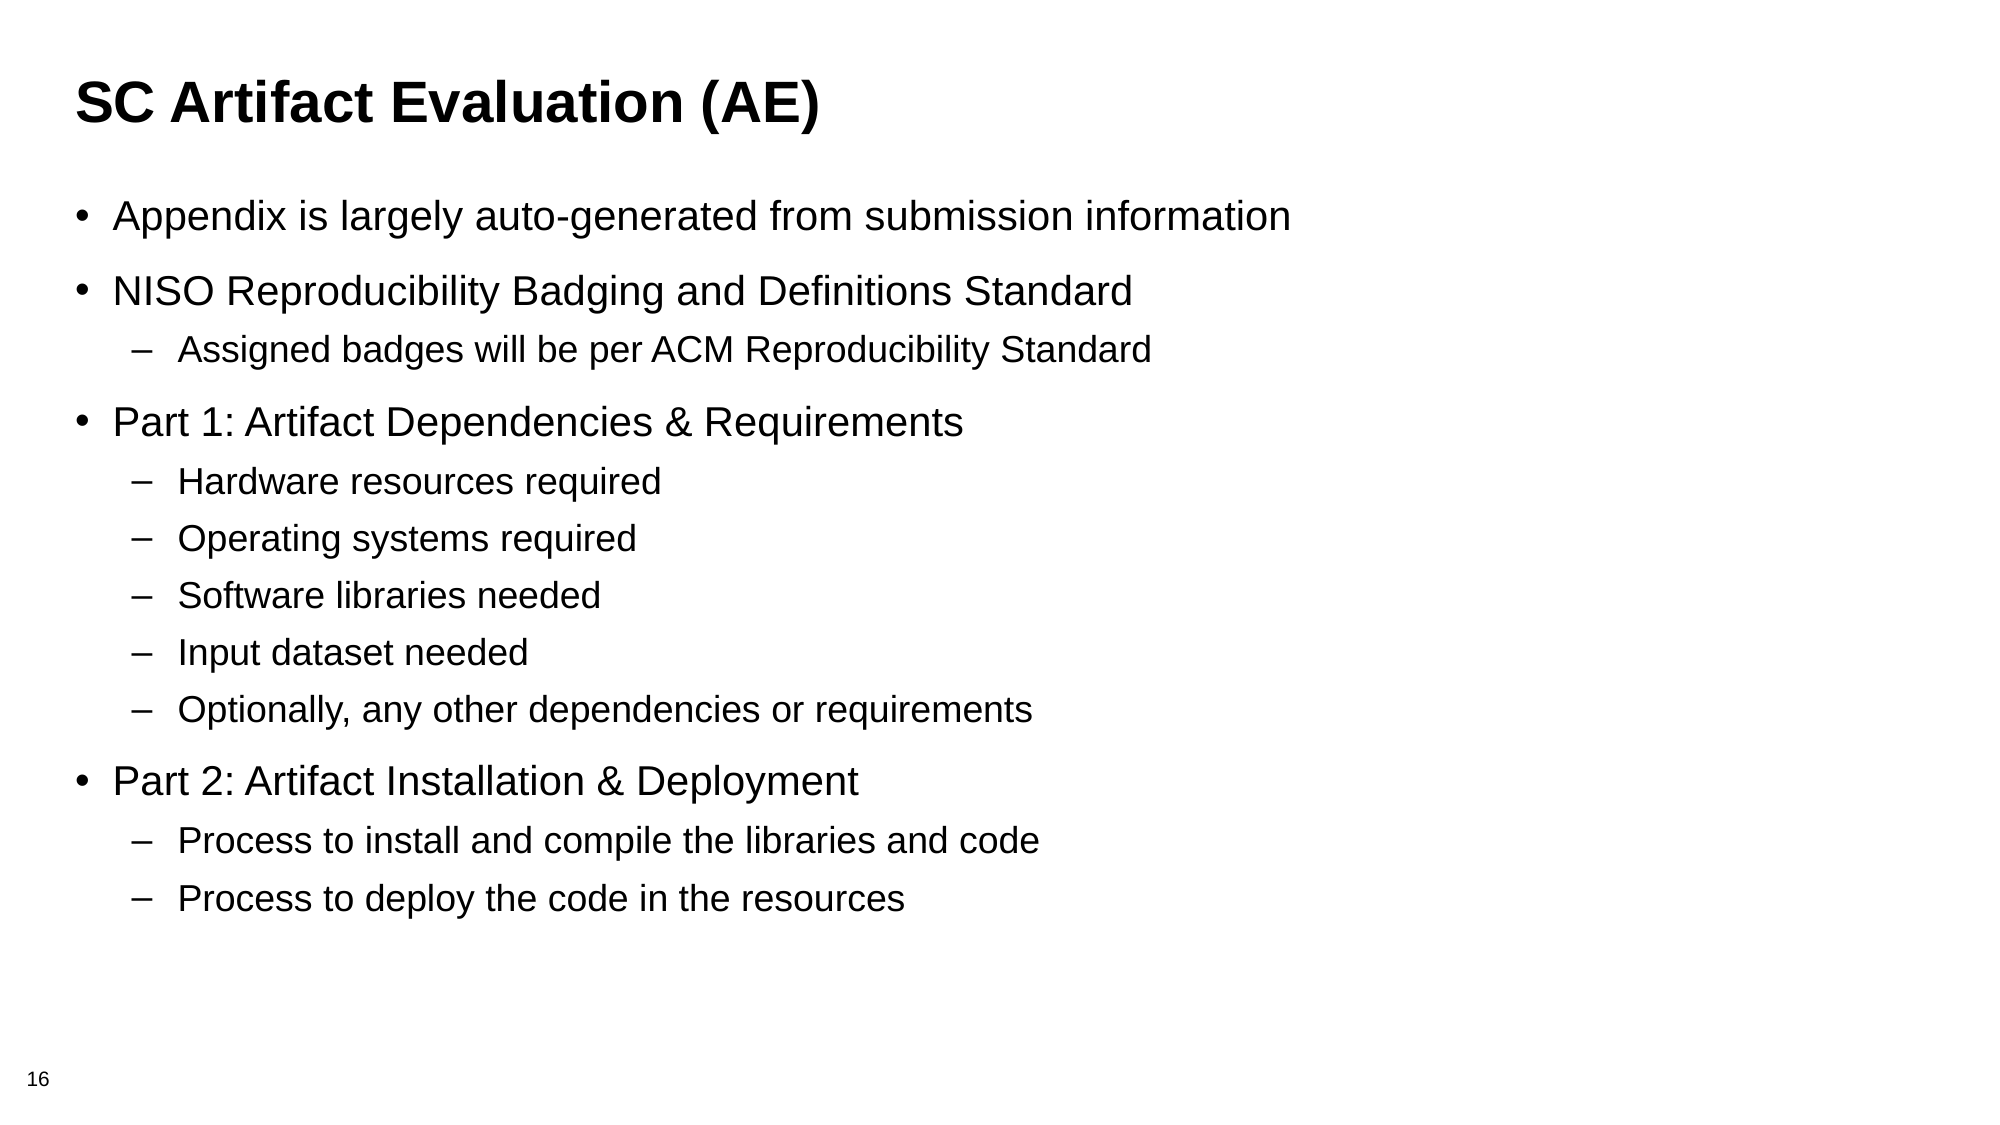

# SC Artifact Evaluation (AE)
Appendix is largely auto-generated from submission information
NISO Reproducibility Badging and Definitions Standard
Assigned badges will be per ACM Reproducibility Standard
Part 1: Artifact Dependencies & Requirements
Hardware resources required
Operating systems required
Software libraries needed
Input dataset needed
Optionally, any other dependencies or requirements
Part 2: Artifact Installation & Deployment
Process to install and compile the libraries and code
Process to deploy the code in the resources